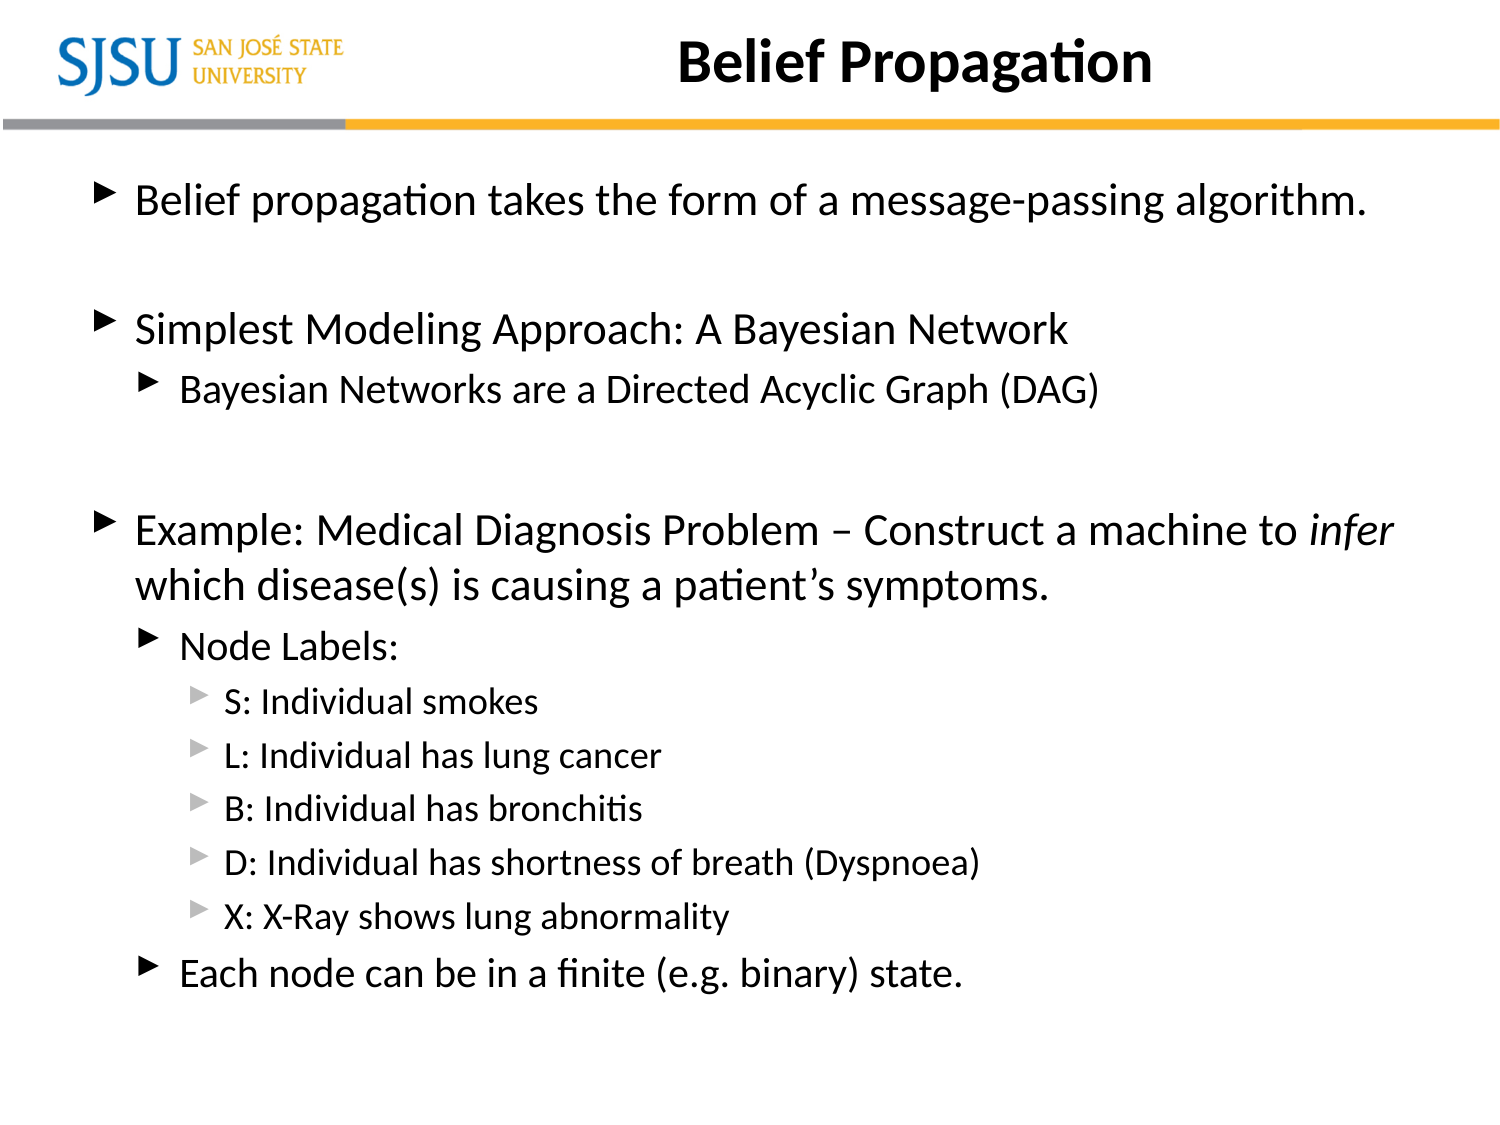

# Belief Propagation
Belief propagation takes the form of a message-passing algorithm.

Simplest Modeling Approach: A Bayesian Network
Bayesian Networks are a Directed Acyclic Graph (DAG)

Example: Medical Diagnosis Problem – Construct a machine to infer which disease(s) is causing a patient’s symptoms.
Node Labels:
S: Individual smokes
L: Individual has lung cancer
B: Individual has bronchitis
D: Individual has shortness of breath (Dyspnoea)
X: X-Ray shows lung abnormality
Each node can be in a finite (e.g. binary) state.